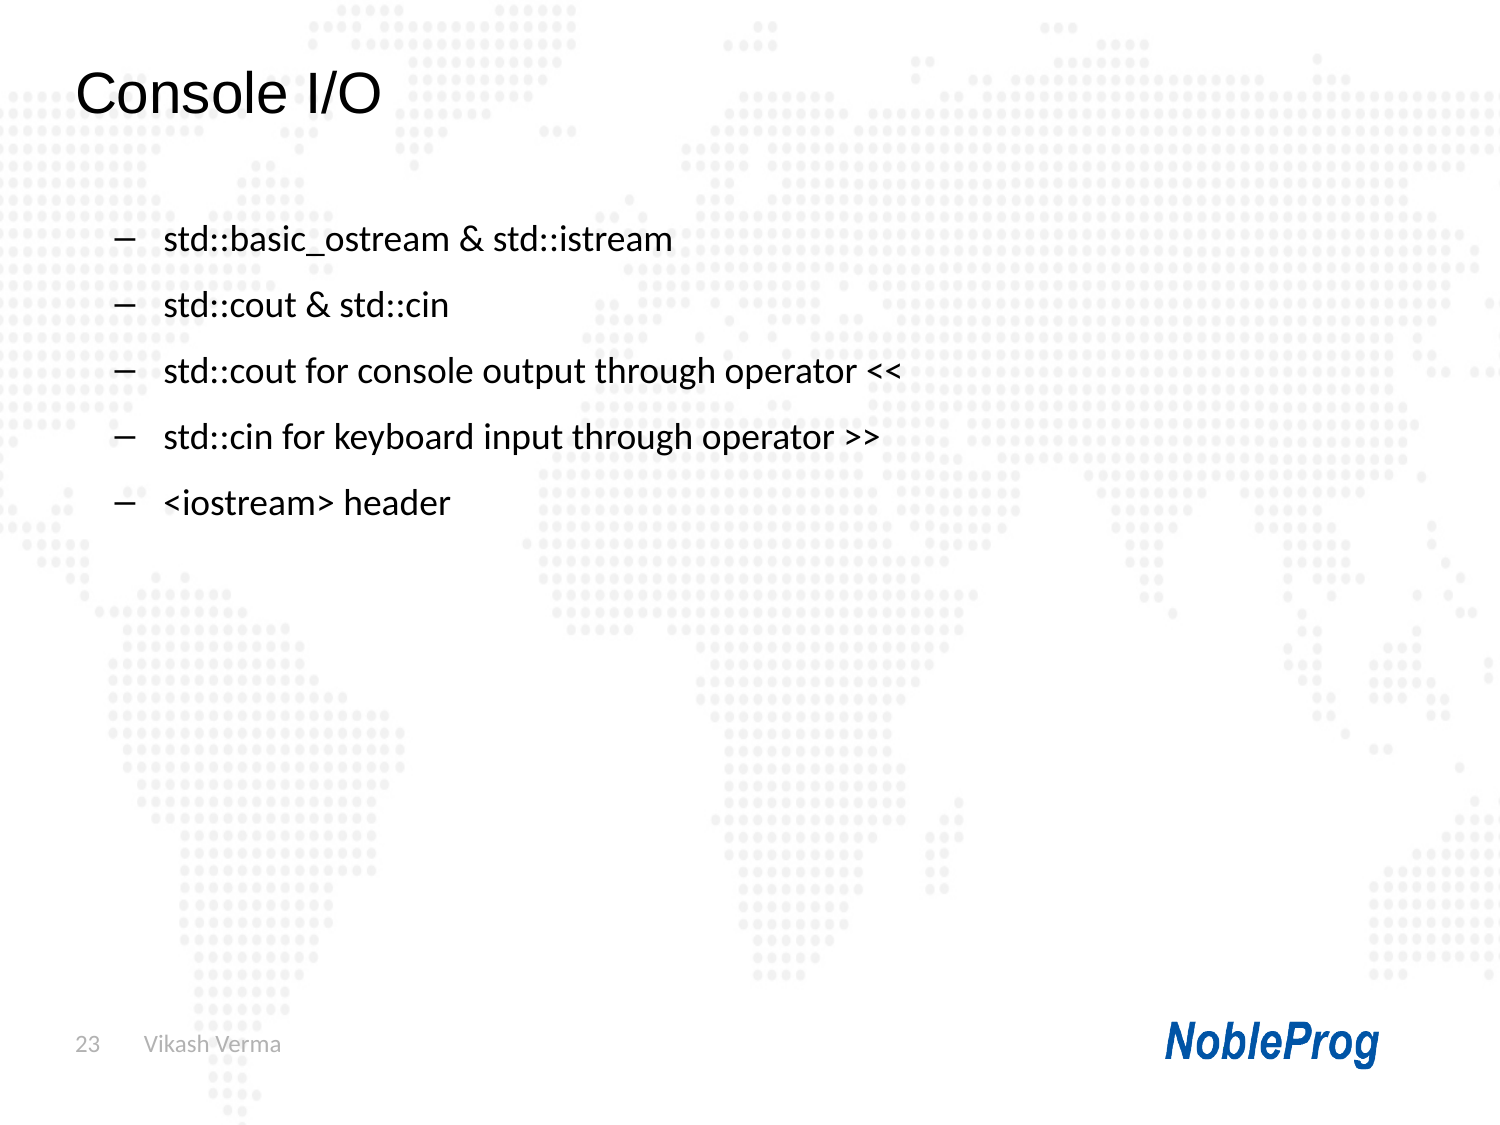

Console I/O
std::basic_ostream & std::istream
std::cout & std::cin
std::cout for console output through operator <<
std::cin for keyboard input through operator >>
<iostream> header
23
 Vikash Verma